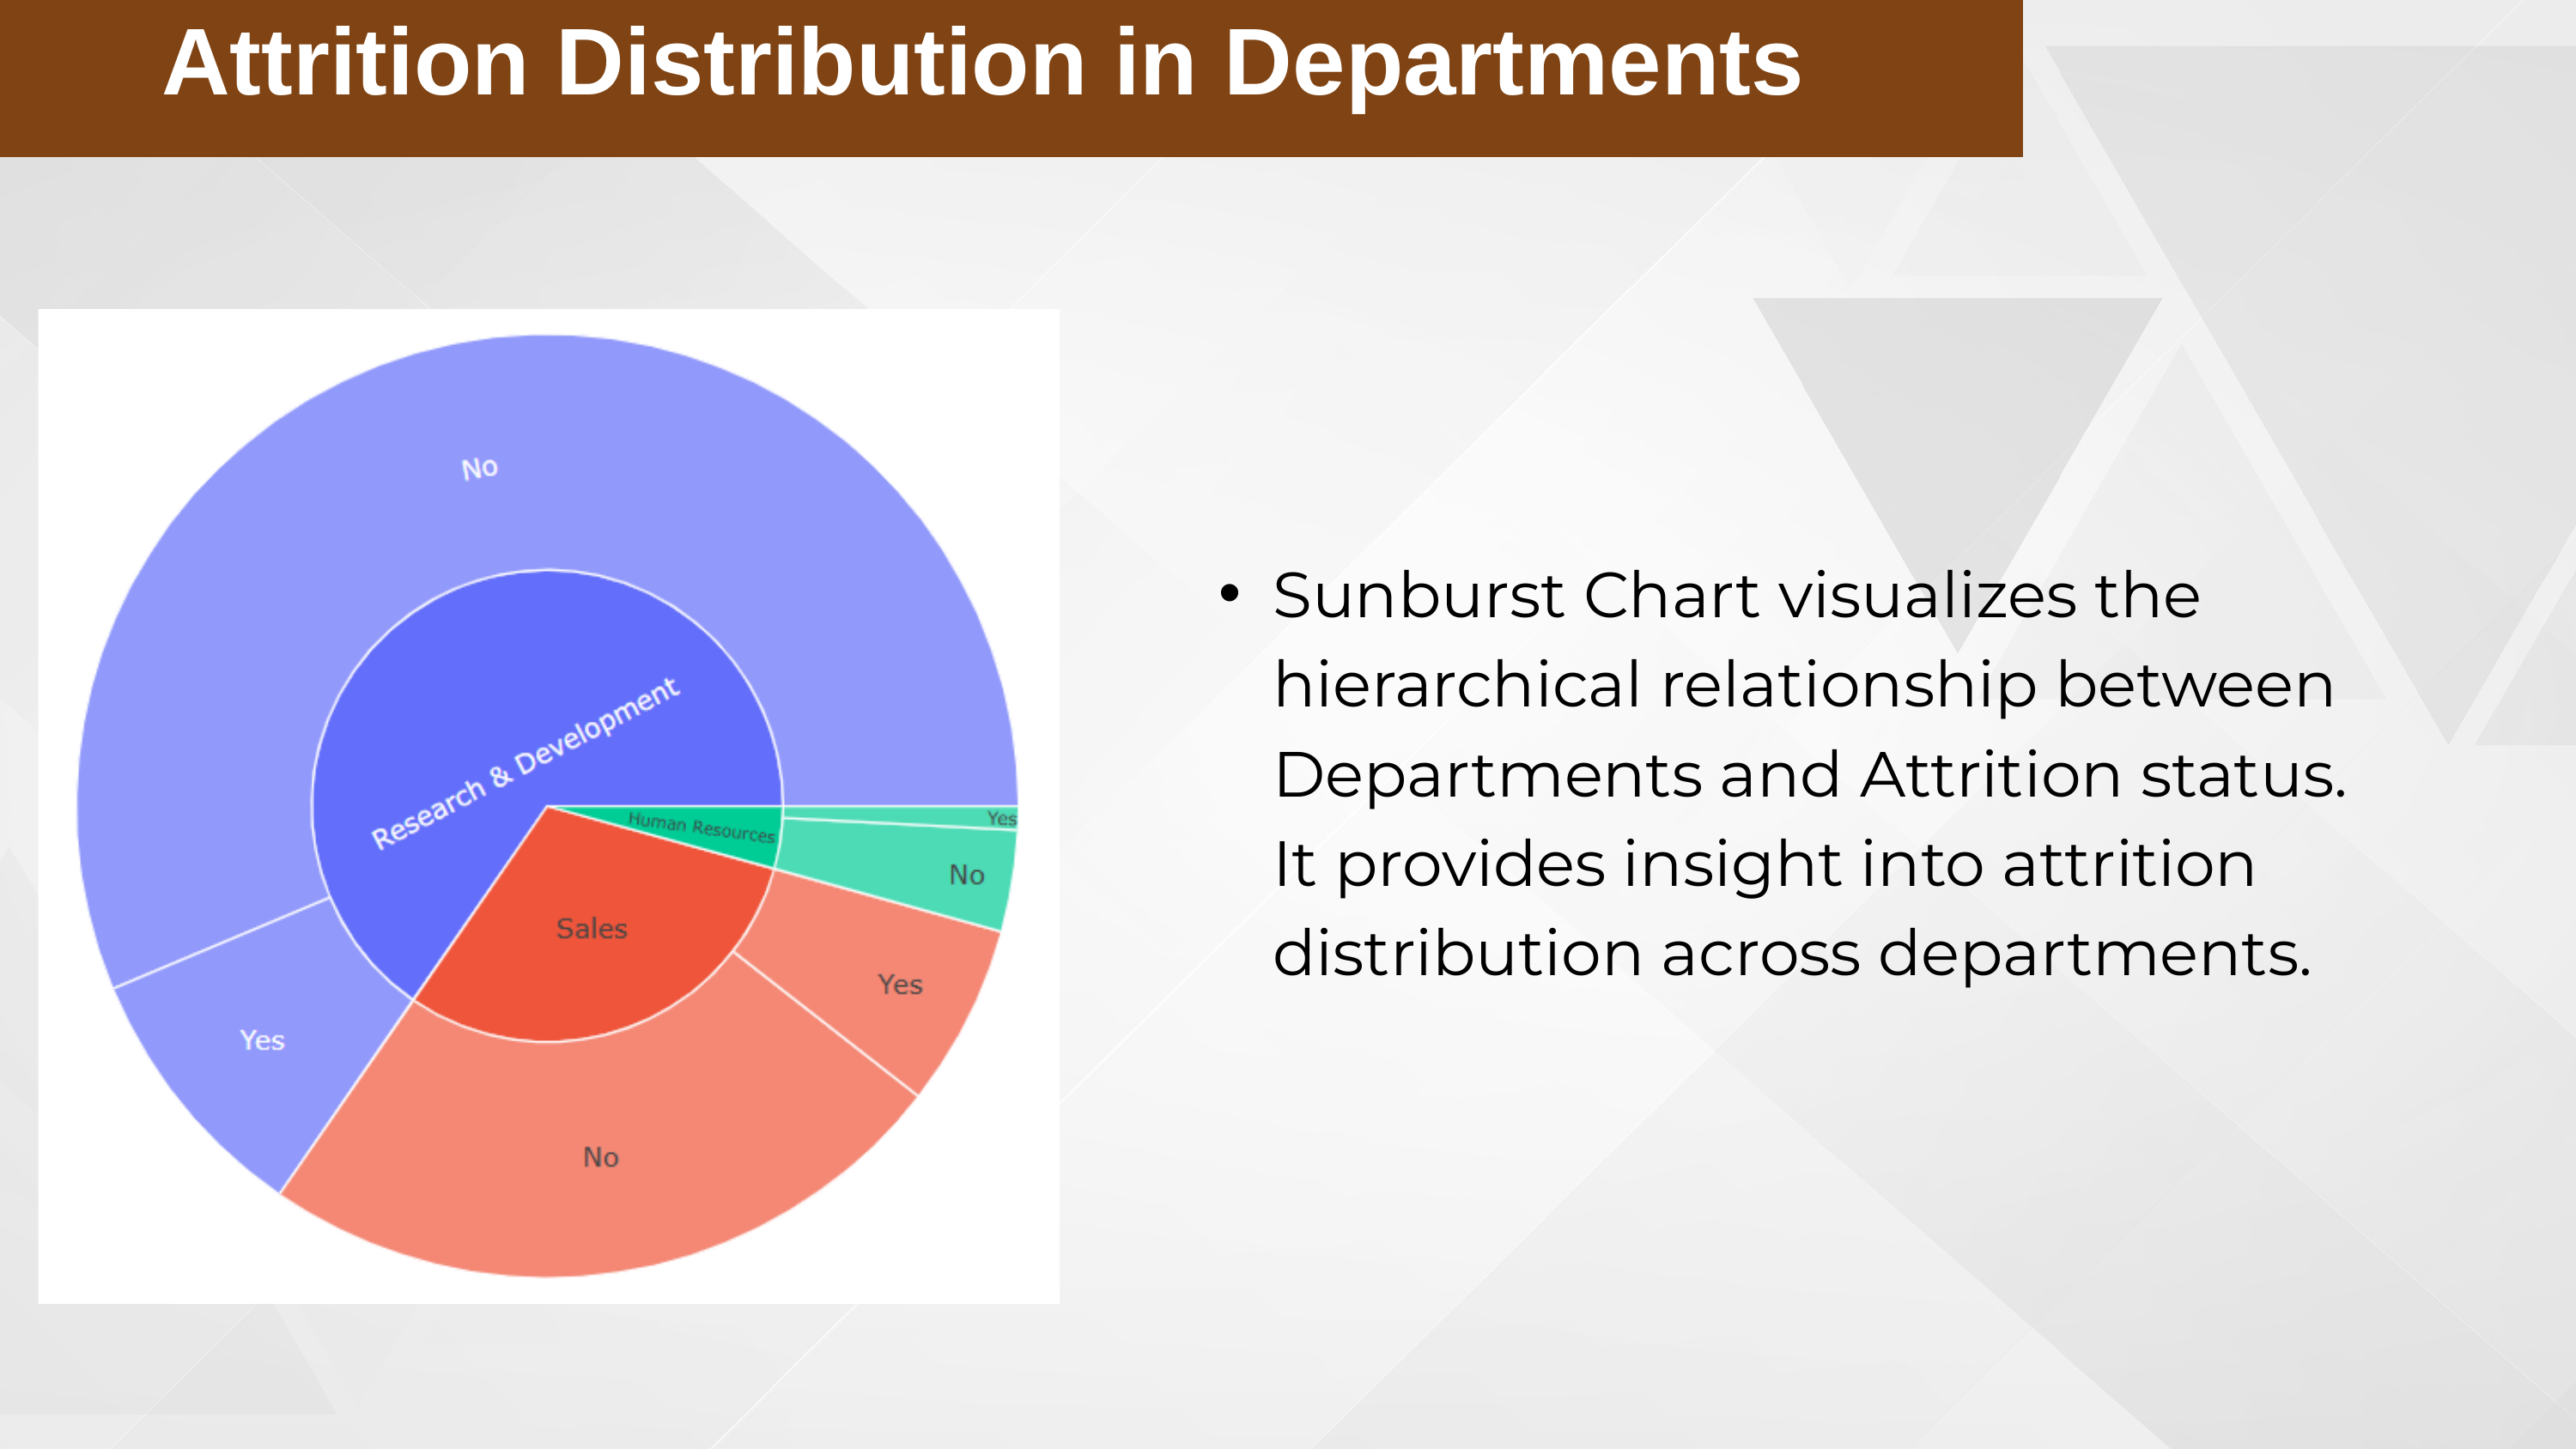

Attrition Distribution in Departments

Sunburst Chart visualizes the hierarchical relationship between Departments and Attrition status. It provides insight into attrition distribution across departments.